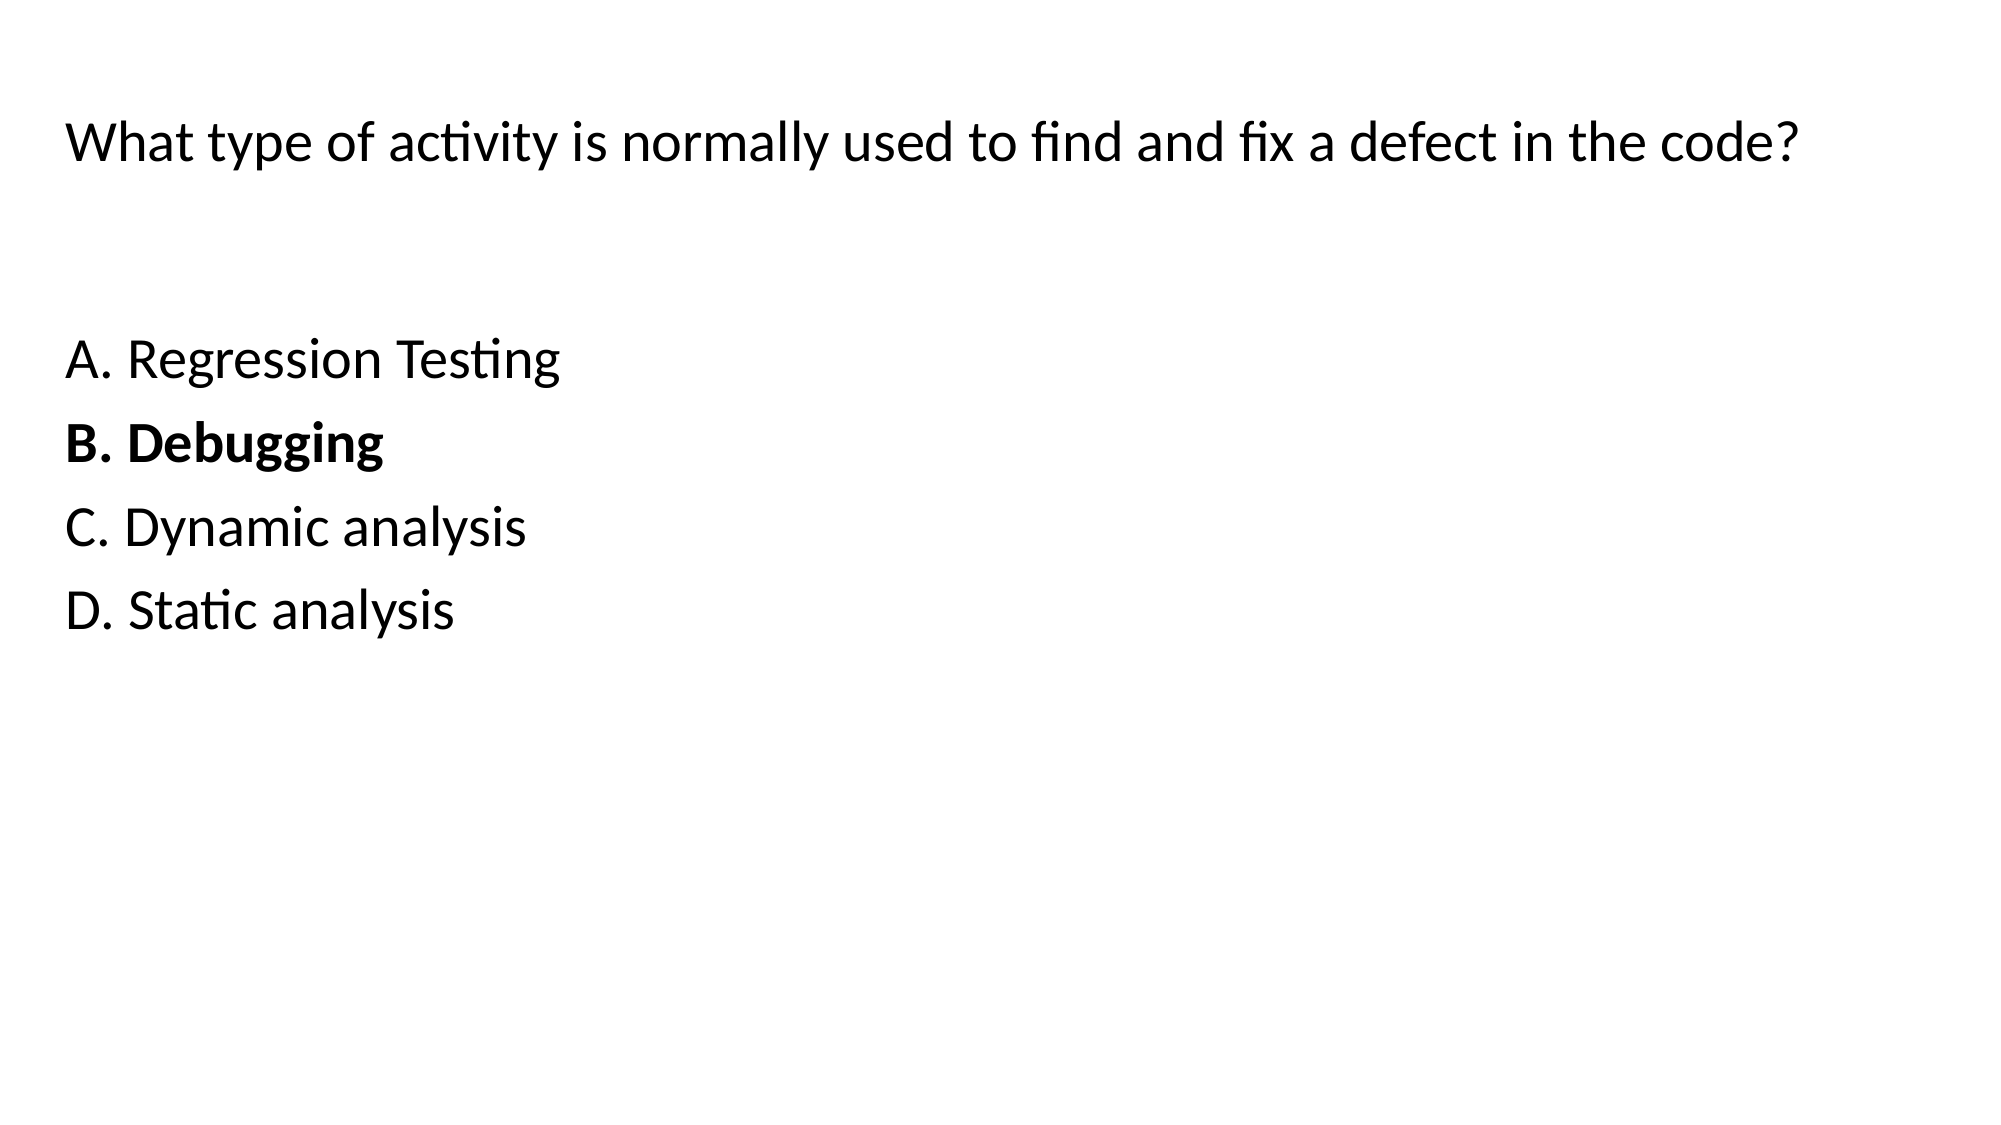

What type of activity is normally used to find and fix a defect in the code?
A. Regression Testing
B. Debugging
C. Dynamic analysis
D. Static analysis